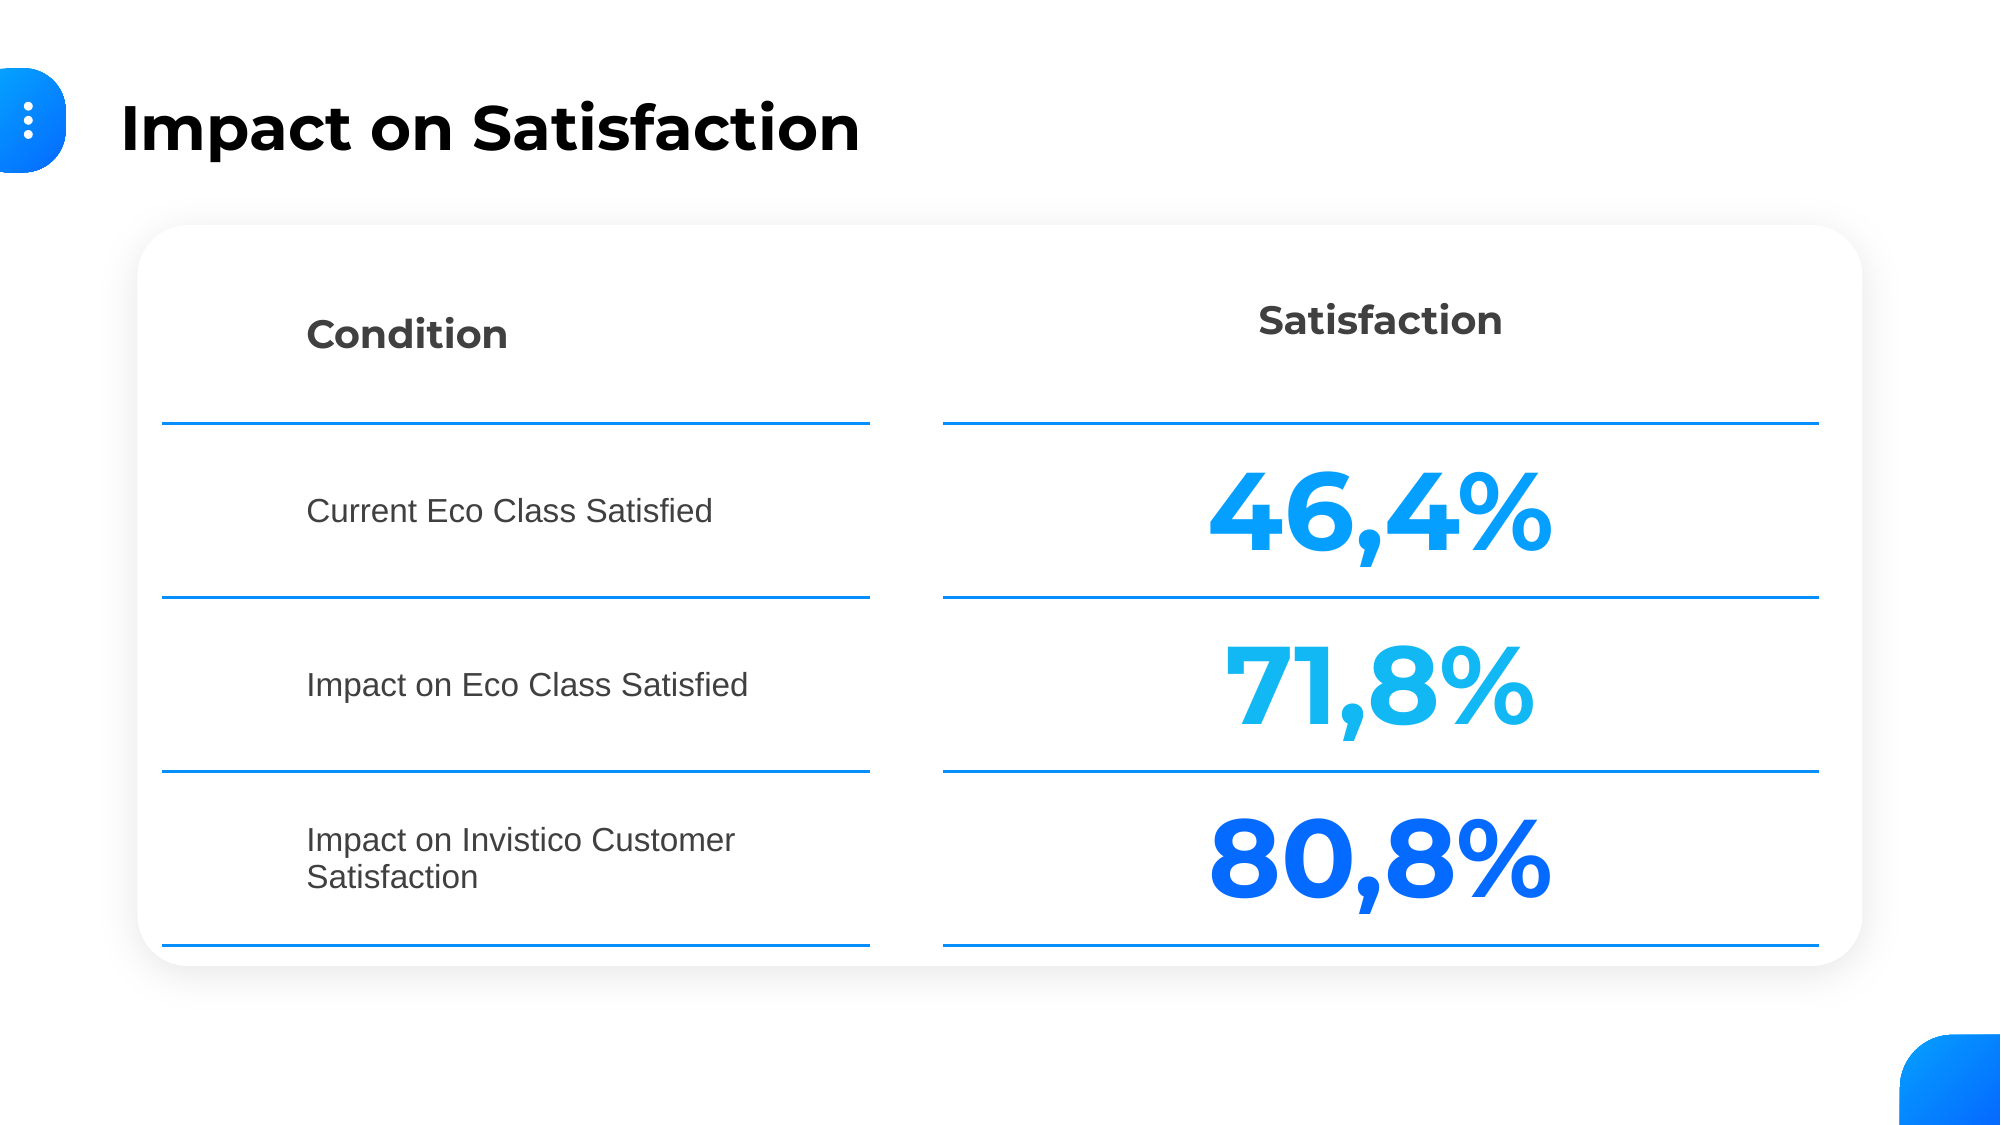

Impact on Satisfaction

|  | Condition |  |  | Satisfaction |  |
| --- | --- | --- | --- | --- | --- |
| 01 | Current Eco Class Satisfied |  | 46,4% |  |  |
| 02 | Impact on Eco Class Satisfied |  | 71,8% |  |  |
| 03 | Impact on Invistico Customer Satisfaction |  | 80,8% |  |  |